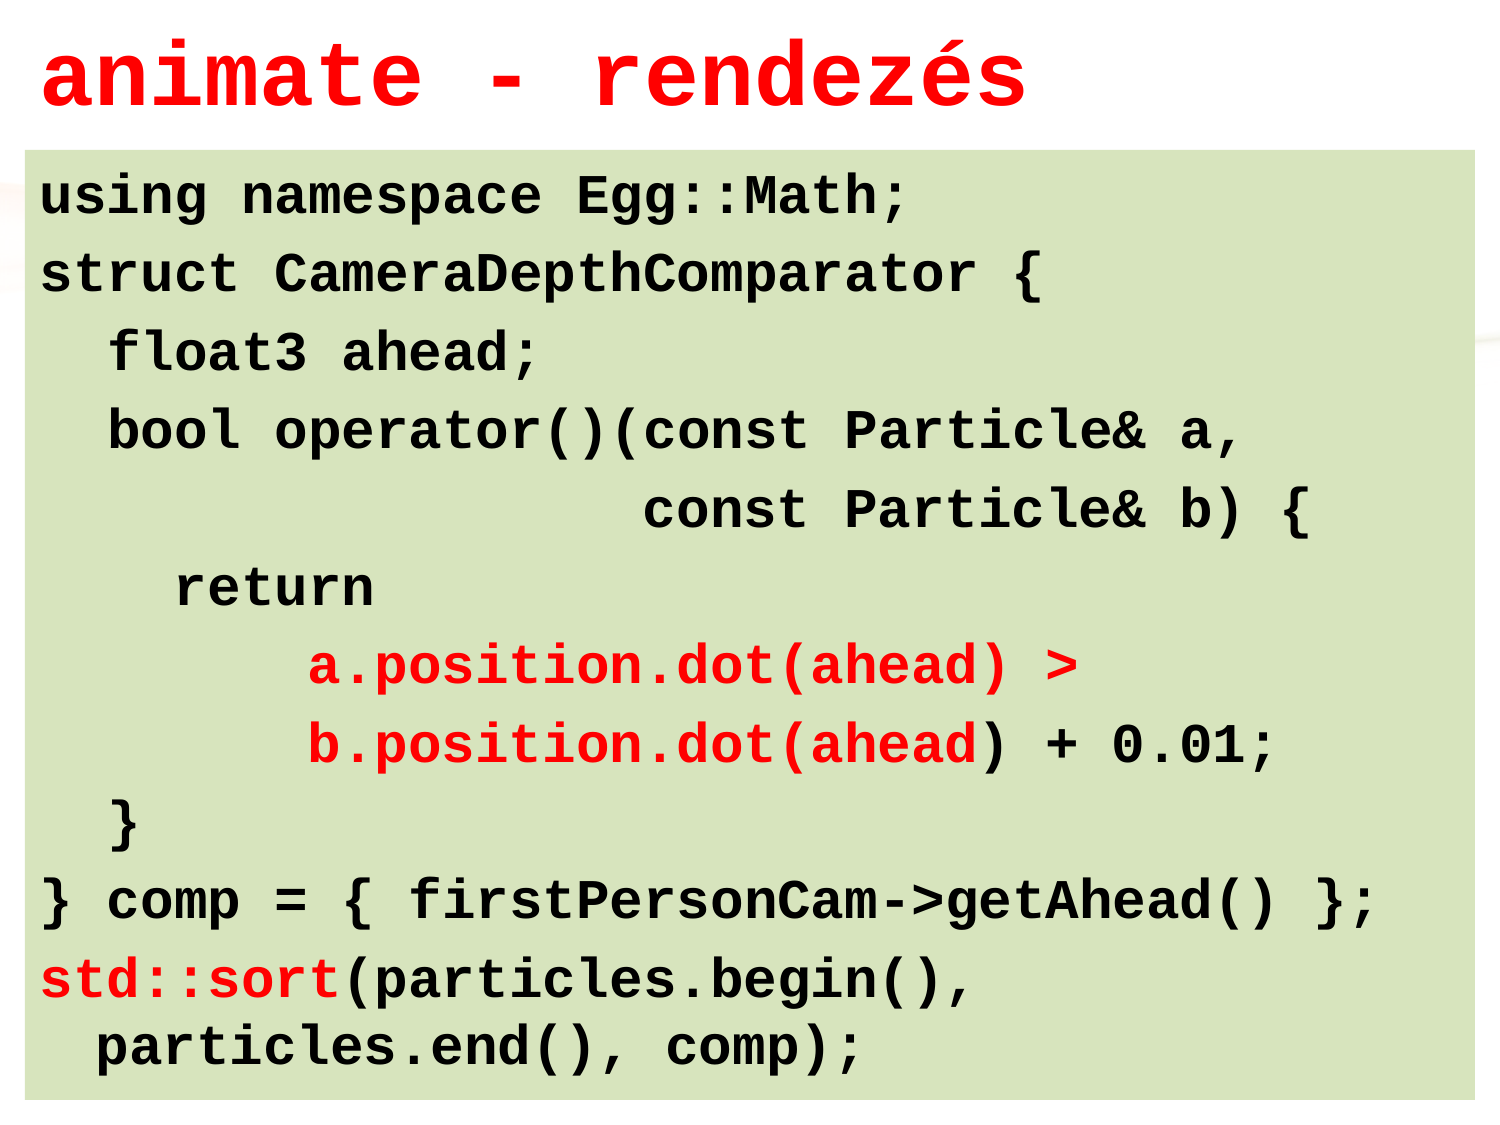

# animate - rendezés
using namespace Egg::Math;
struct CameraDepthComparator {
  float3 ahead;
  bool operator()(const Particle& a,
                  const Particle& b) {
    return
        a.position.dot(ahead) >
        b.position.dot(ahead) + 0.01;
  }
} comp = { firstPersonCam->getAhead() };
std::sort(particles.begin(), particles.end(), comp);